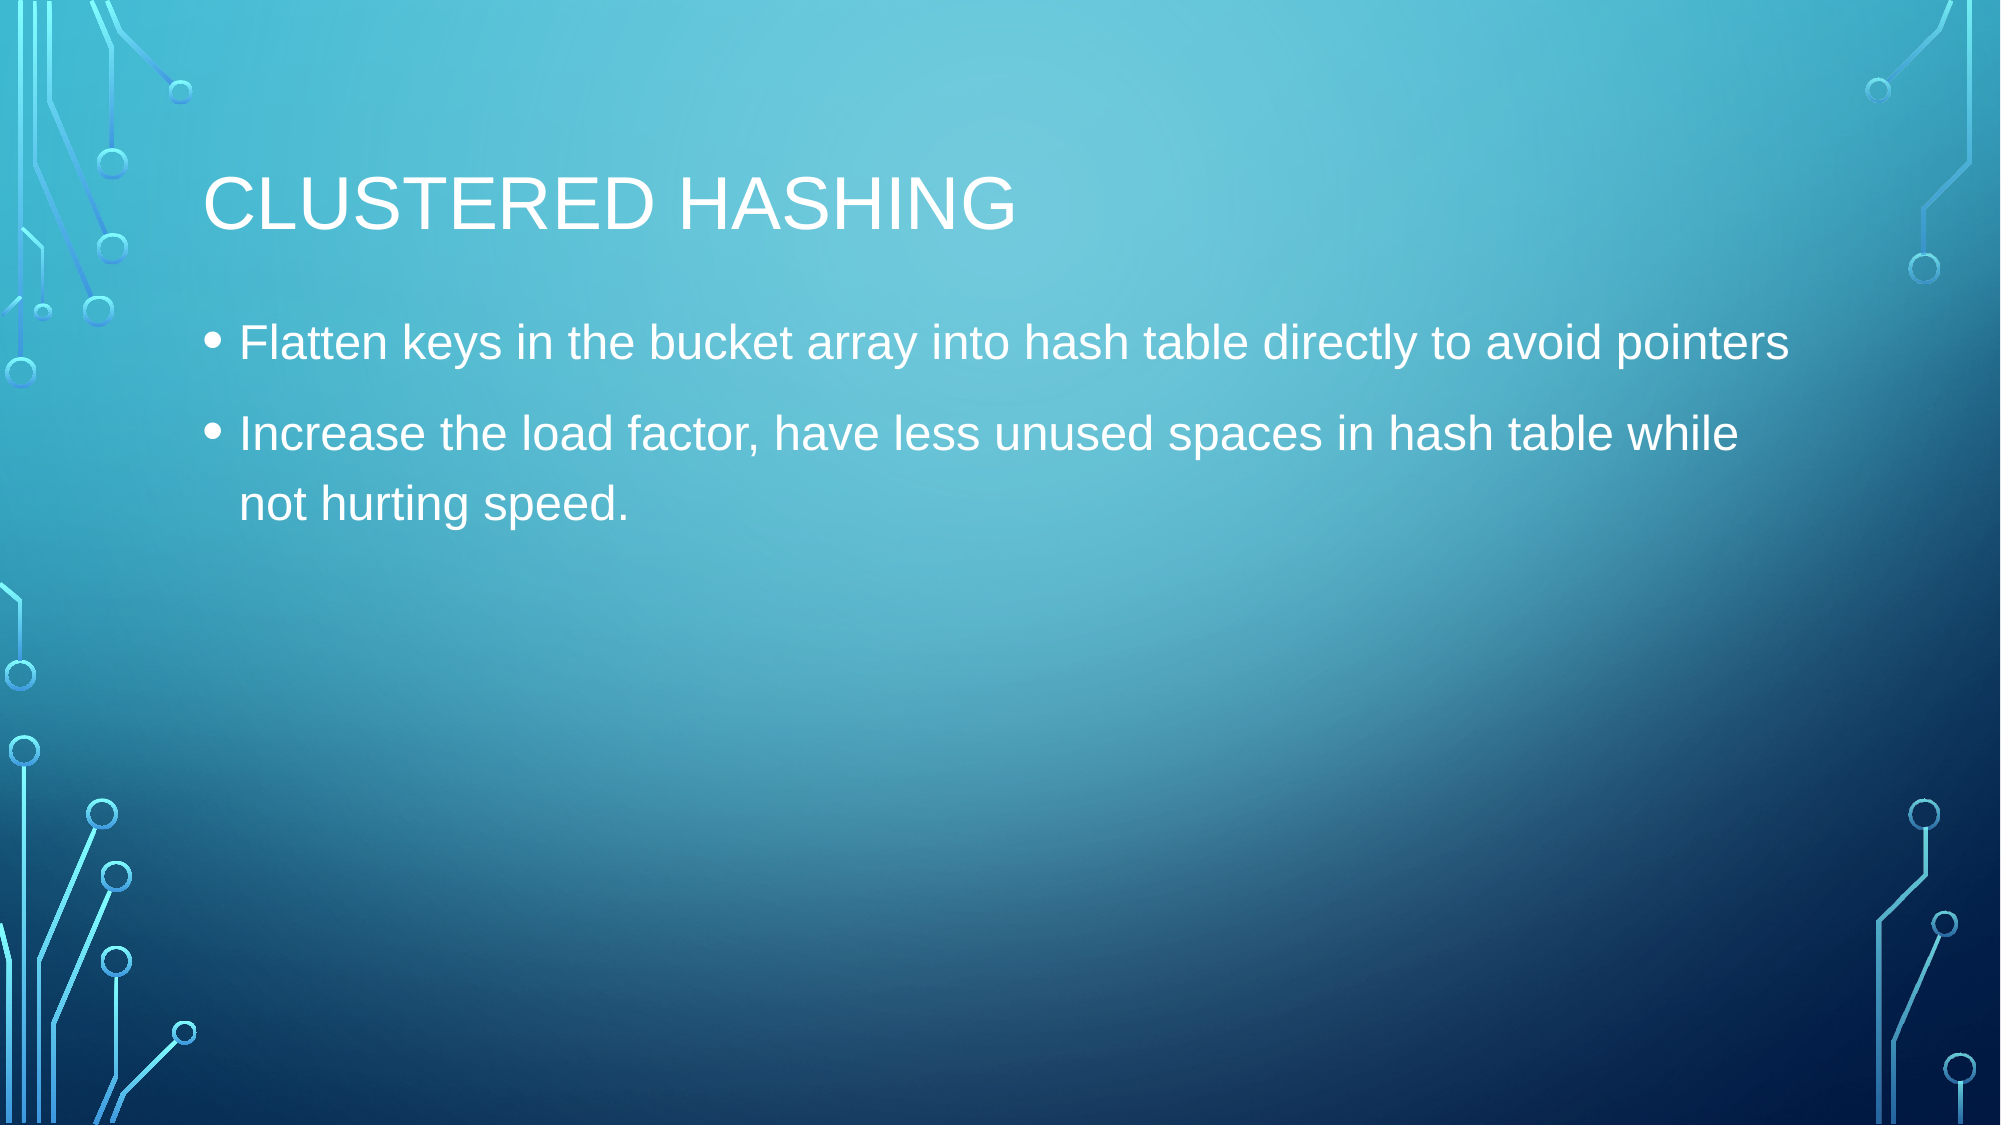

# CLUSTERED Hashing
Flatten keys in the bucket array into hash table directly to avoid pointers
Increase the load factor, have less unused spaces in hash table while not hurting speed.